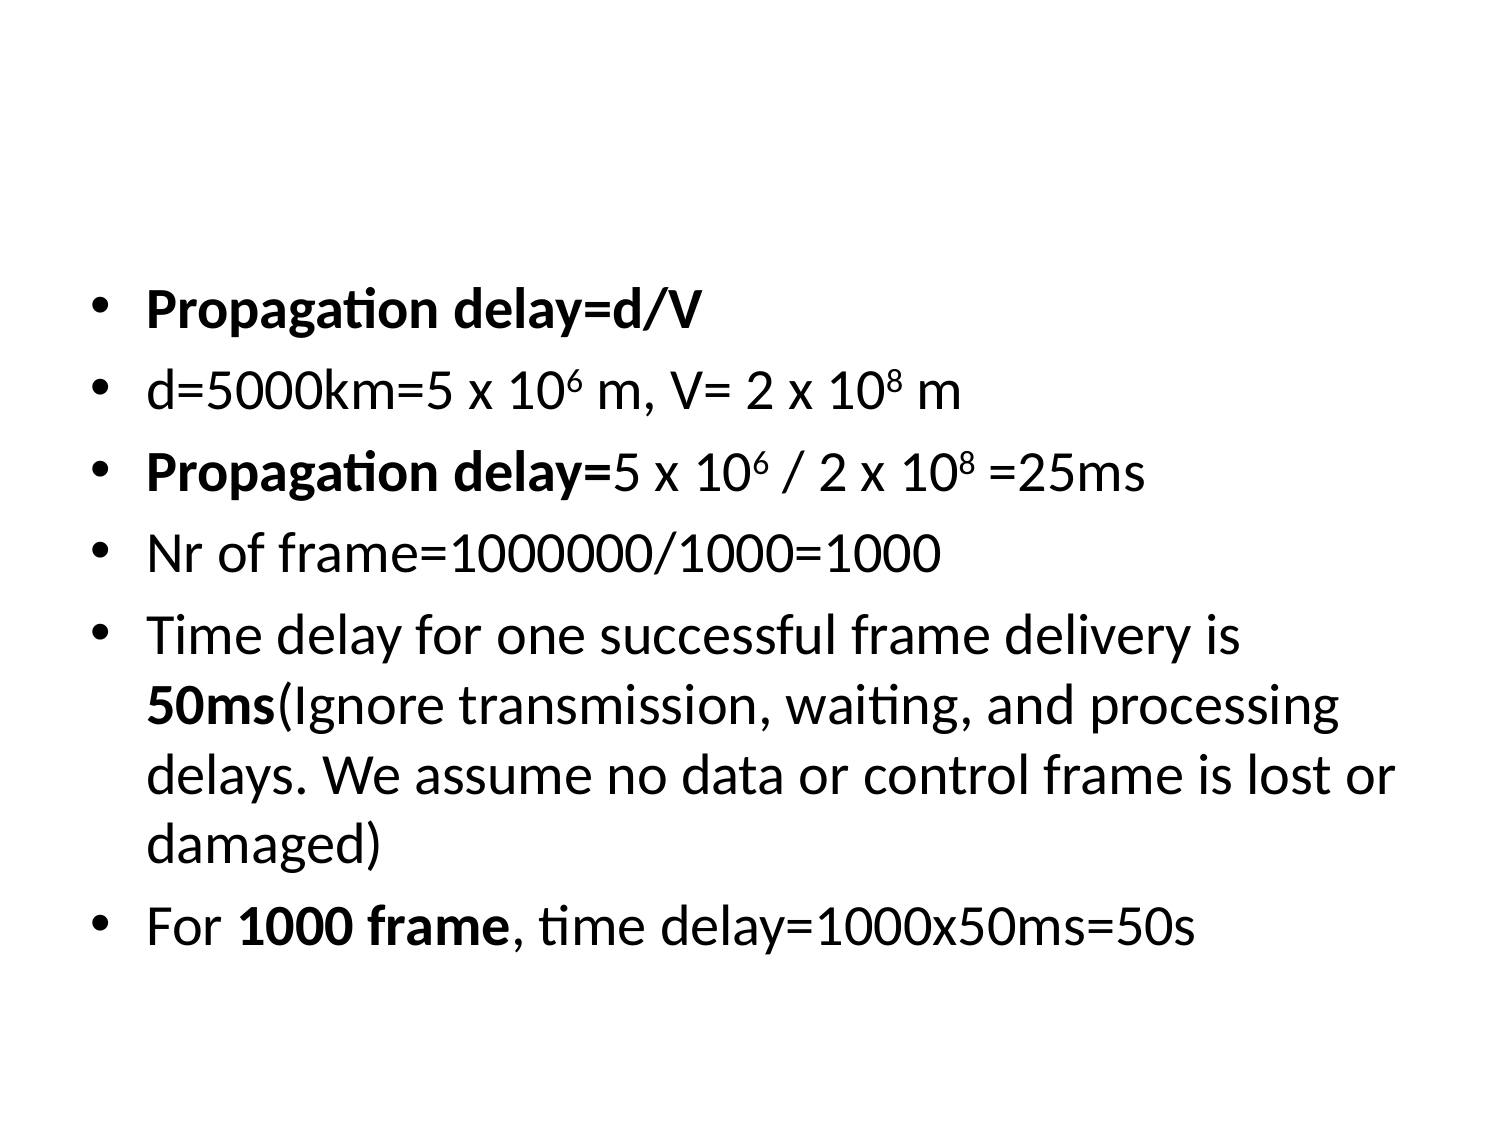

#
Propagation delay=d/V
d=5000km=5 x 106 m, V= 2 x 108 m
Propagation delay=5 x 106 / 2 x 108 =25ms
Nr of frame=1000000/1000=1000
Time delay for one successful frame delivery is 50ms(Ignore transmission, waiting, and processing delays. We assume no data or control frame is lost or damaged)
For 1000 frame, time delay=1000x50ms=50s